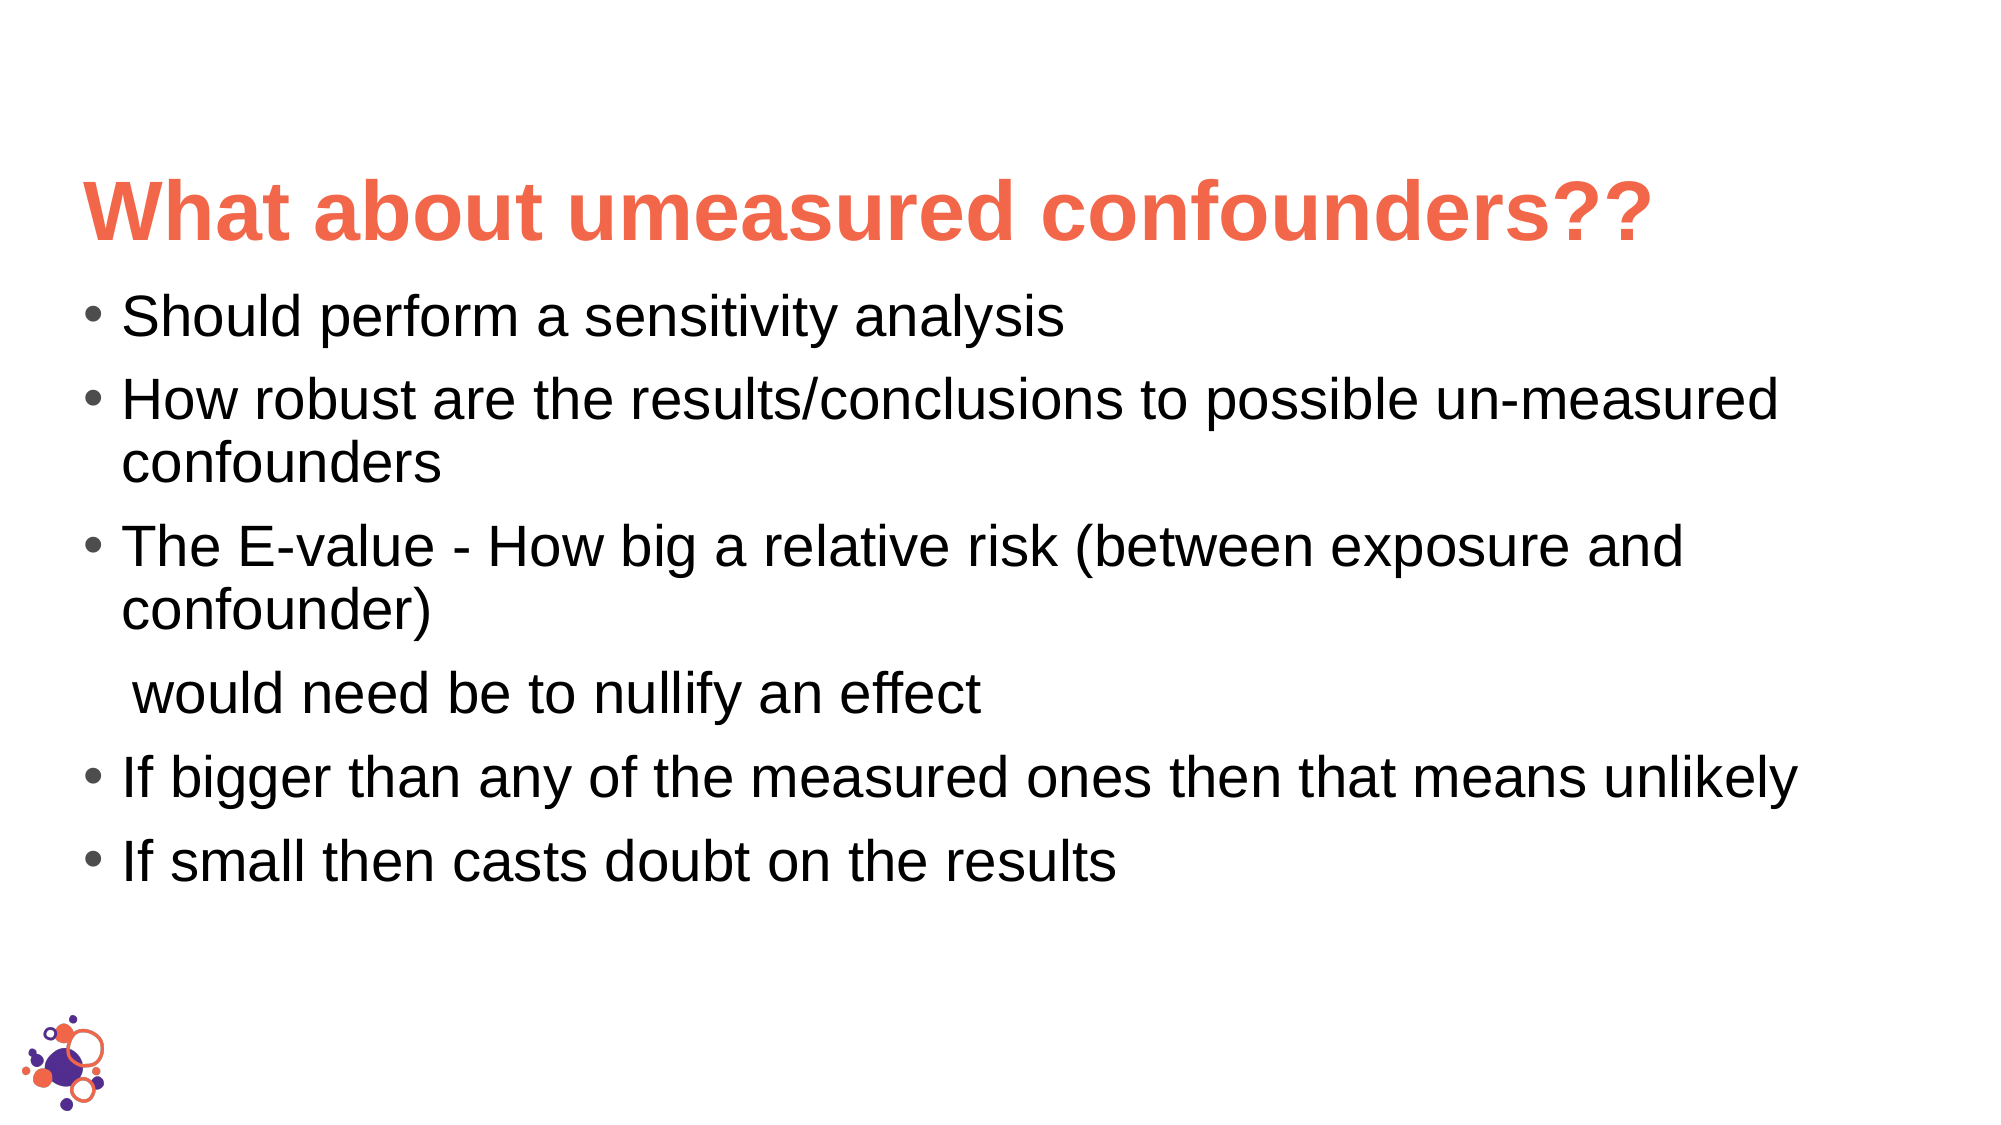

# What about umeasured confounders??
Should perform a sensitivity analysis
How robust are the results/conclusions to possible un-measured confounders
The E-value - How big a relative risk (between exposure and confounder)
   would need be to nullify an effect
If bigger than any of the measured ones then that means unlikely
If small then casts doubt on the results